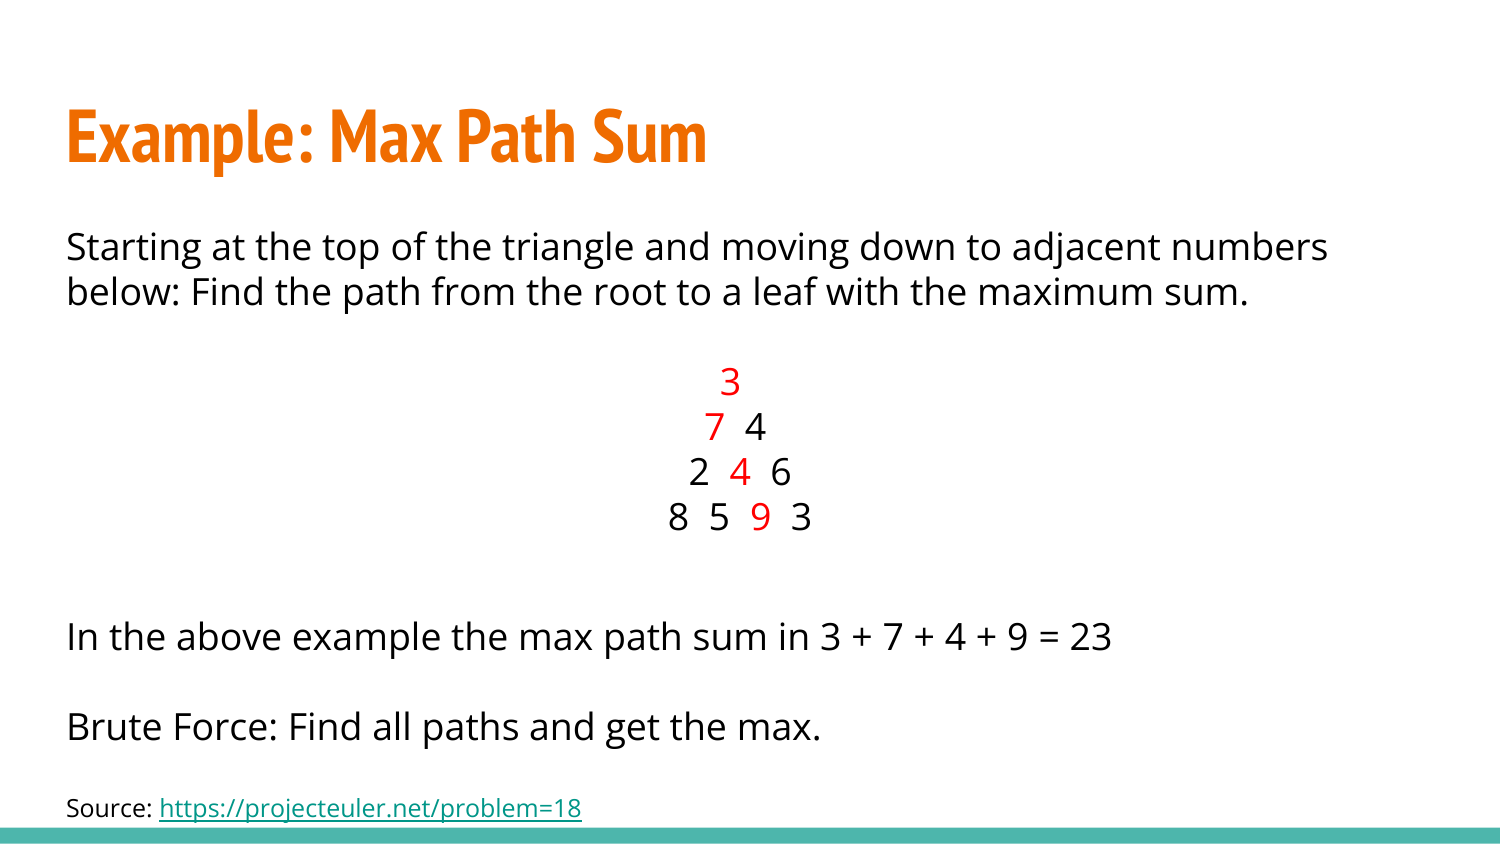

# Example: Max Path Sum
Starting at the top of the triangle and moving down to adjacent numbers below: Find the path from the root to a leaf with the maximum sum.

3
7  4
2  4  6
8  5  9  3

In the above example the max path sum in 3 + 7 + 4 + 9 = 23

Brute Force: Find all paths and get the max.

Source: https://projecteuler.net/problem=18